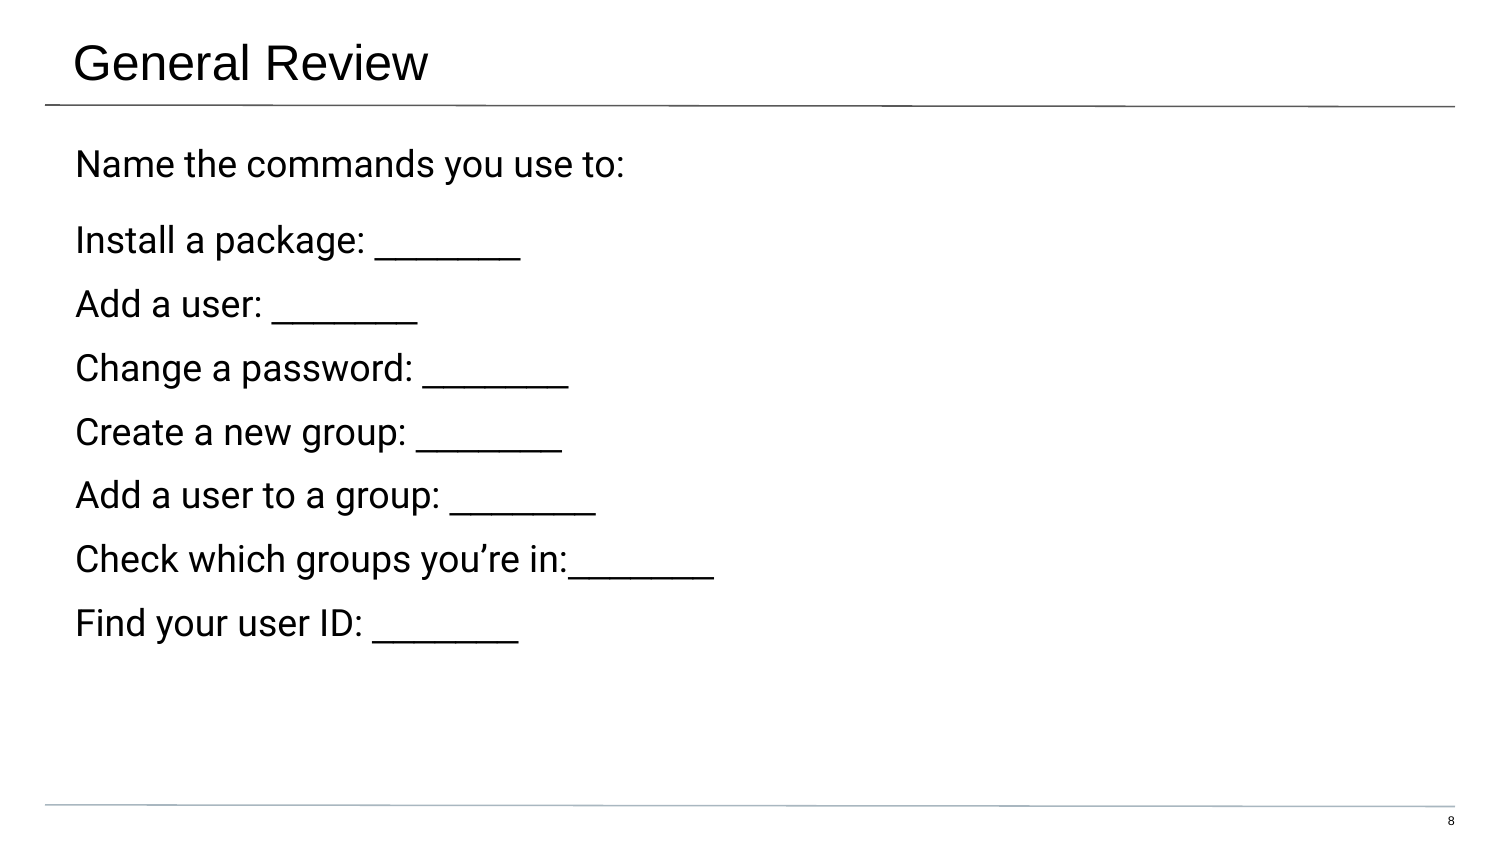

# General Review
Name the commands you use to:
Install a package: _______
Add a user: _______
Change a password: _______
Create a new group: _______
Add a user to a group: _______
Check which groups you’re in:_______
Find your user ID: _______

8